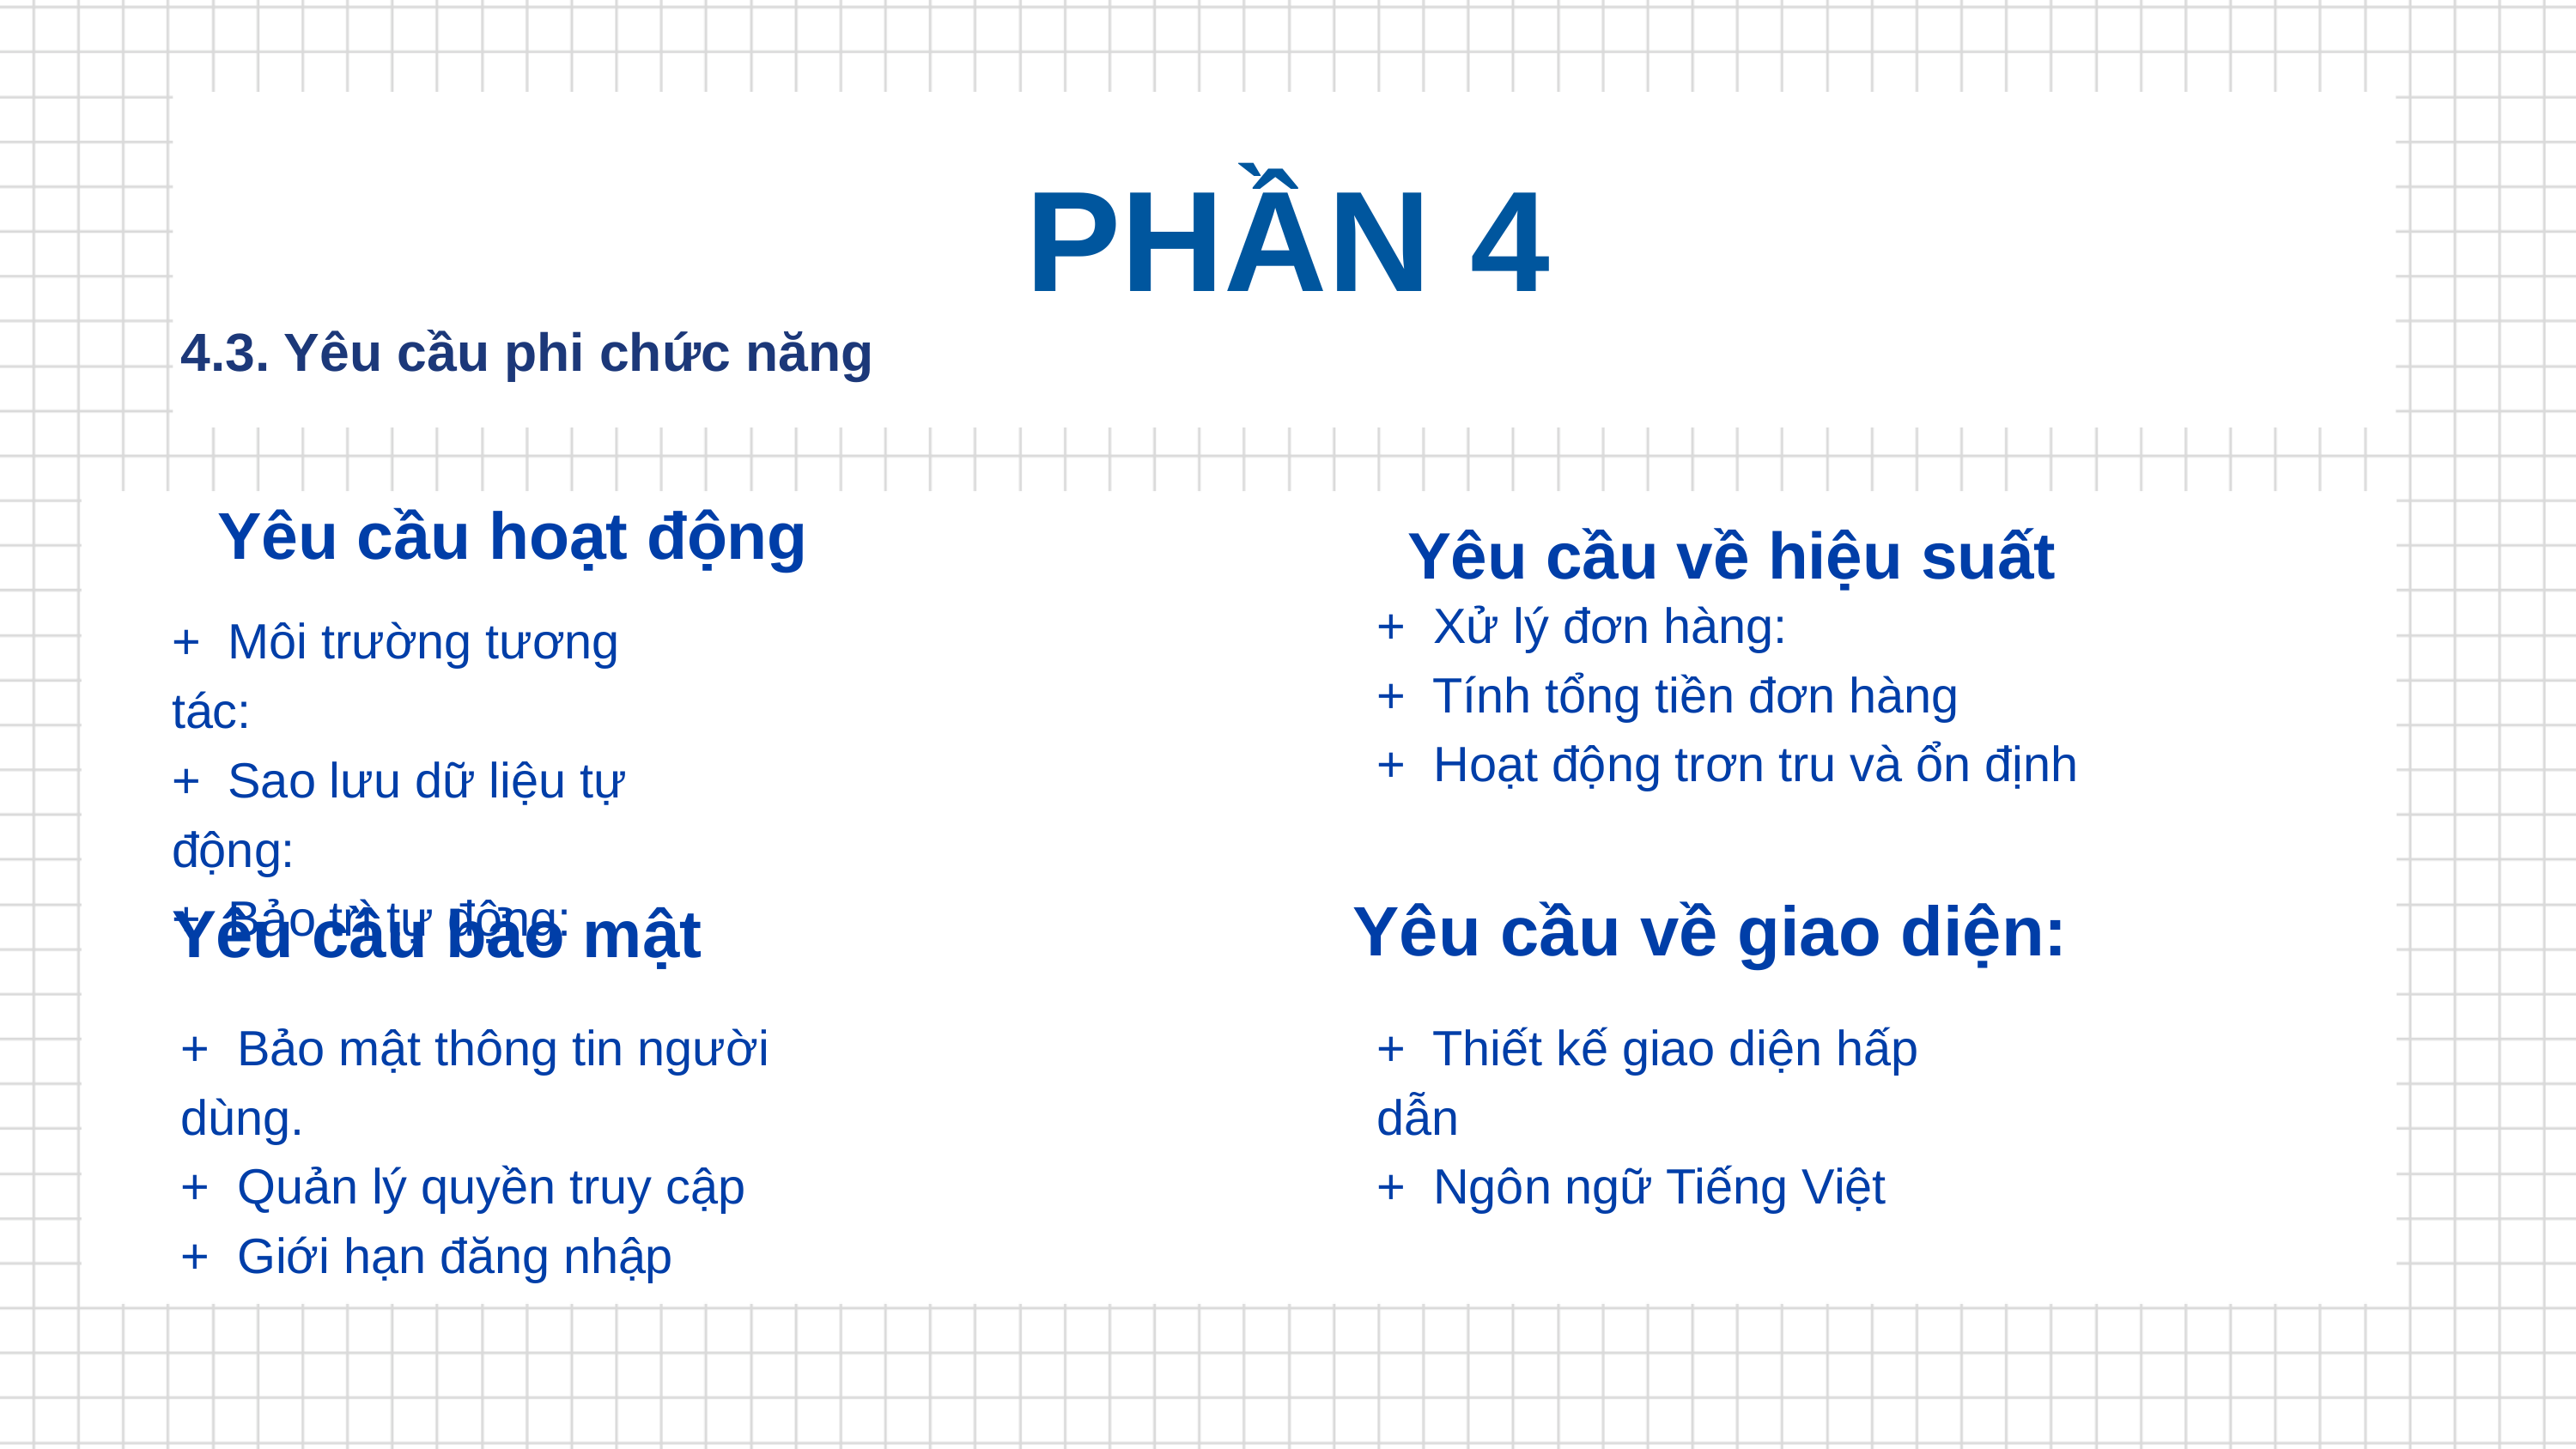

PHẦN 4

4.3. Yêu cầu phi chức năng

 Yêu cầu hoạt động

Yêu cầu về hiệu suất
+  Xử lý đơn hàng:
+  Tính tổng tiền đơn hàng
+  Hoạt động trơn tru và ổn định

+  Môi trường tương tác:
+  Sao lưu dữ liệu tự động:
+  Bảo trì tự động:
Yêu cầu về giao diện:
Yêu cầu bảo mật
+  Bảo mật thông tin người dùng.
+  Quản lý quyền truy cập
+  Giới hạn đăng nhập

+  Thiết kế giao diện hấp dẫn
+  Ngôn ngữ Tiếng Việt